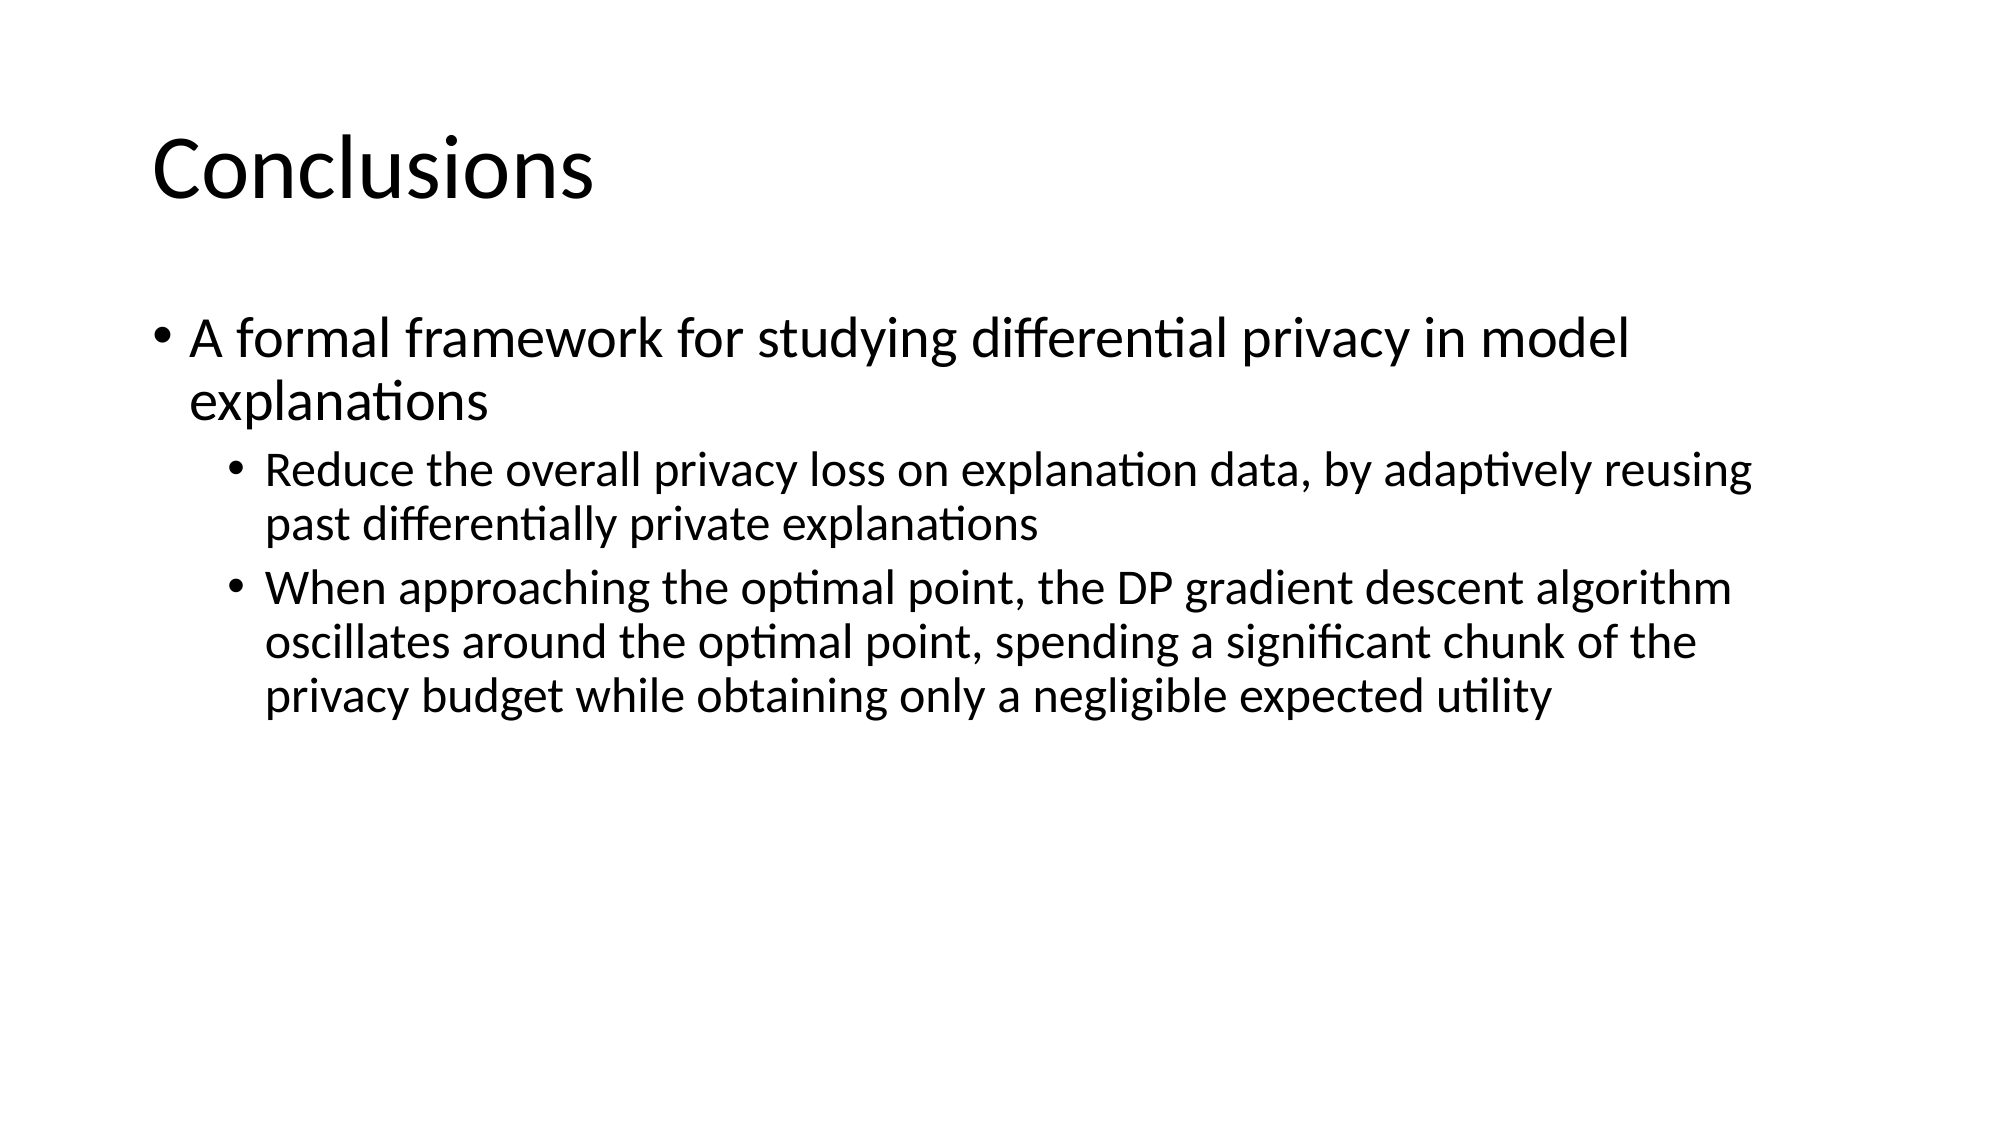

# Conclusions
A formal framework for studying differential privacy in model explanations
Reduce the overall privacy loss on explanation data, by adaptively reusing past differentially private explanations
When approaching the optimal point, the DP gradient descent algorithm oscillates around the optimal point, spending a significant chunk of the privacy budget while obtaining only a negligible expected utility